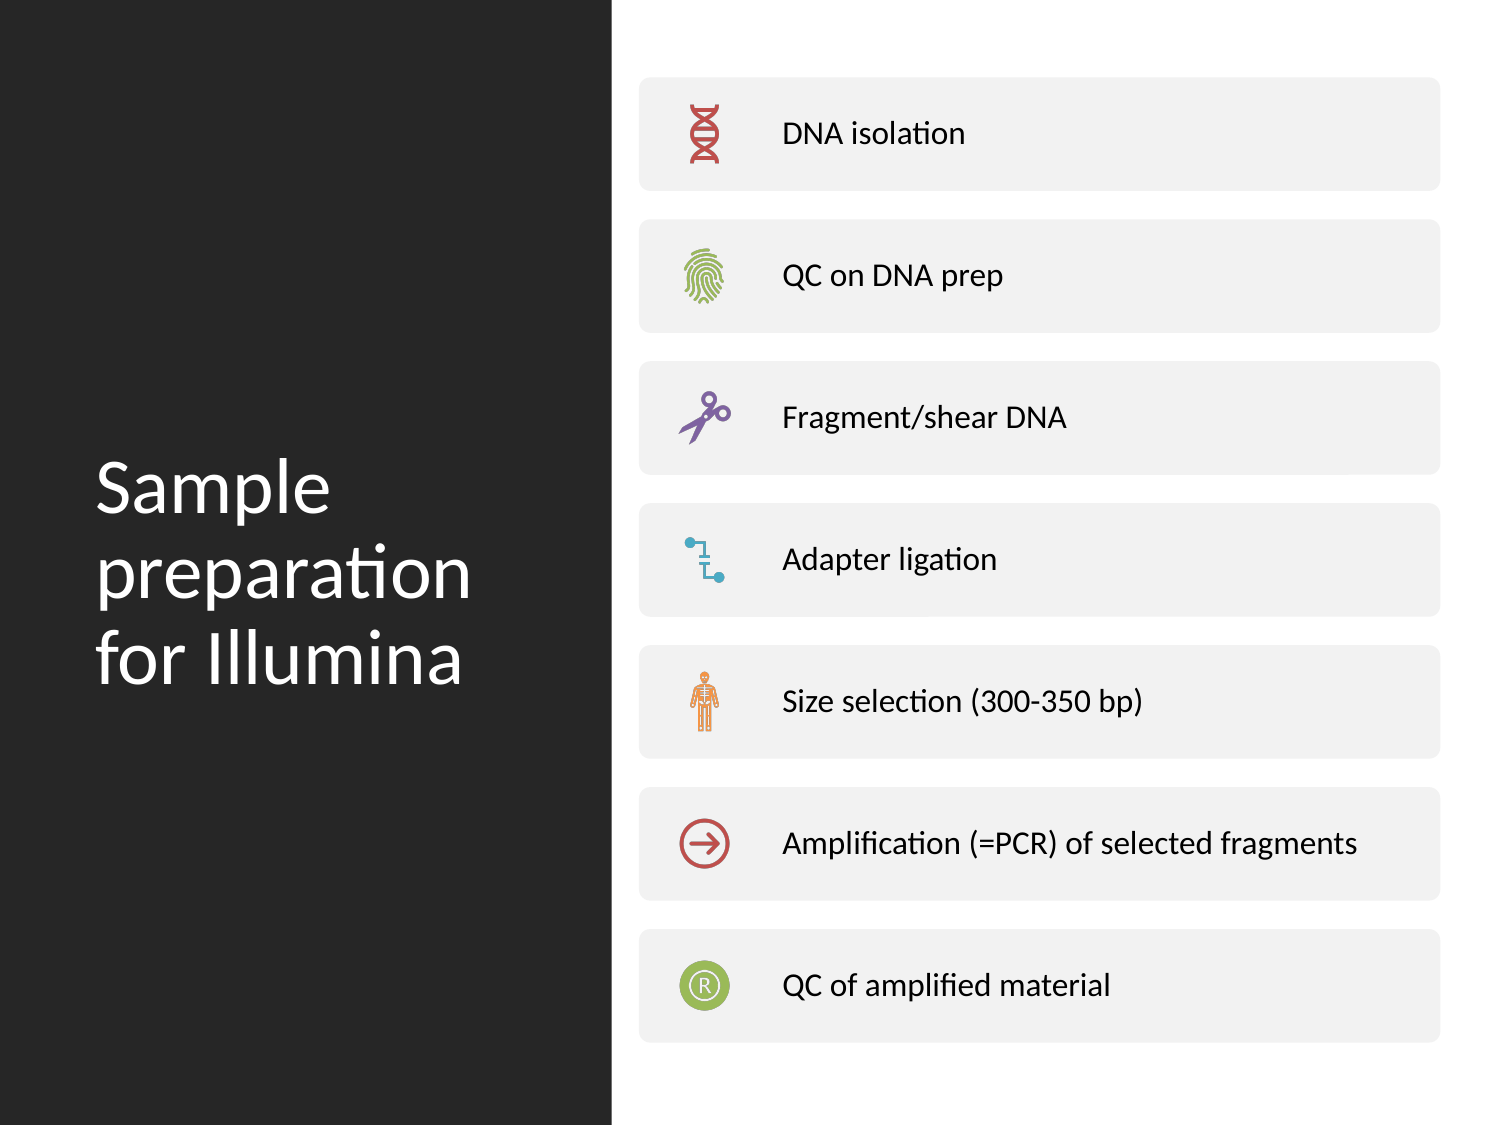

DNA isolation
QC on DNA prep
Fragment/shear DNA
Adapter ligation
Size selection (300-350 bp)
Amplification (=PCR) of selected fragments
QC of amplified material
# Sample preparation for Illumina